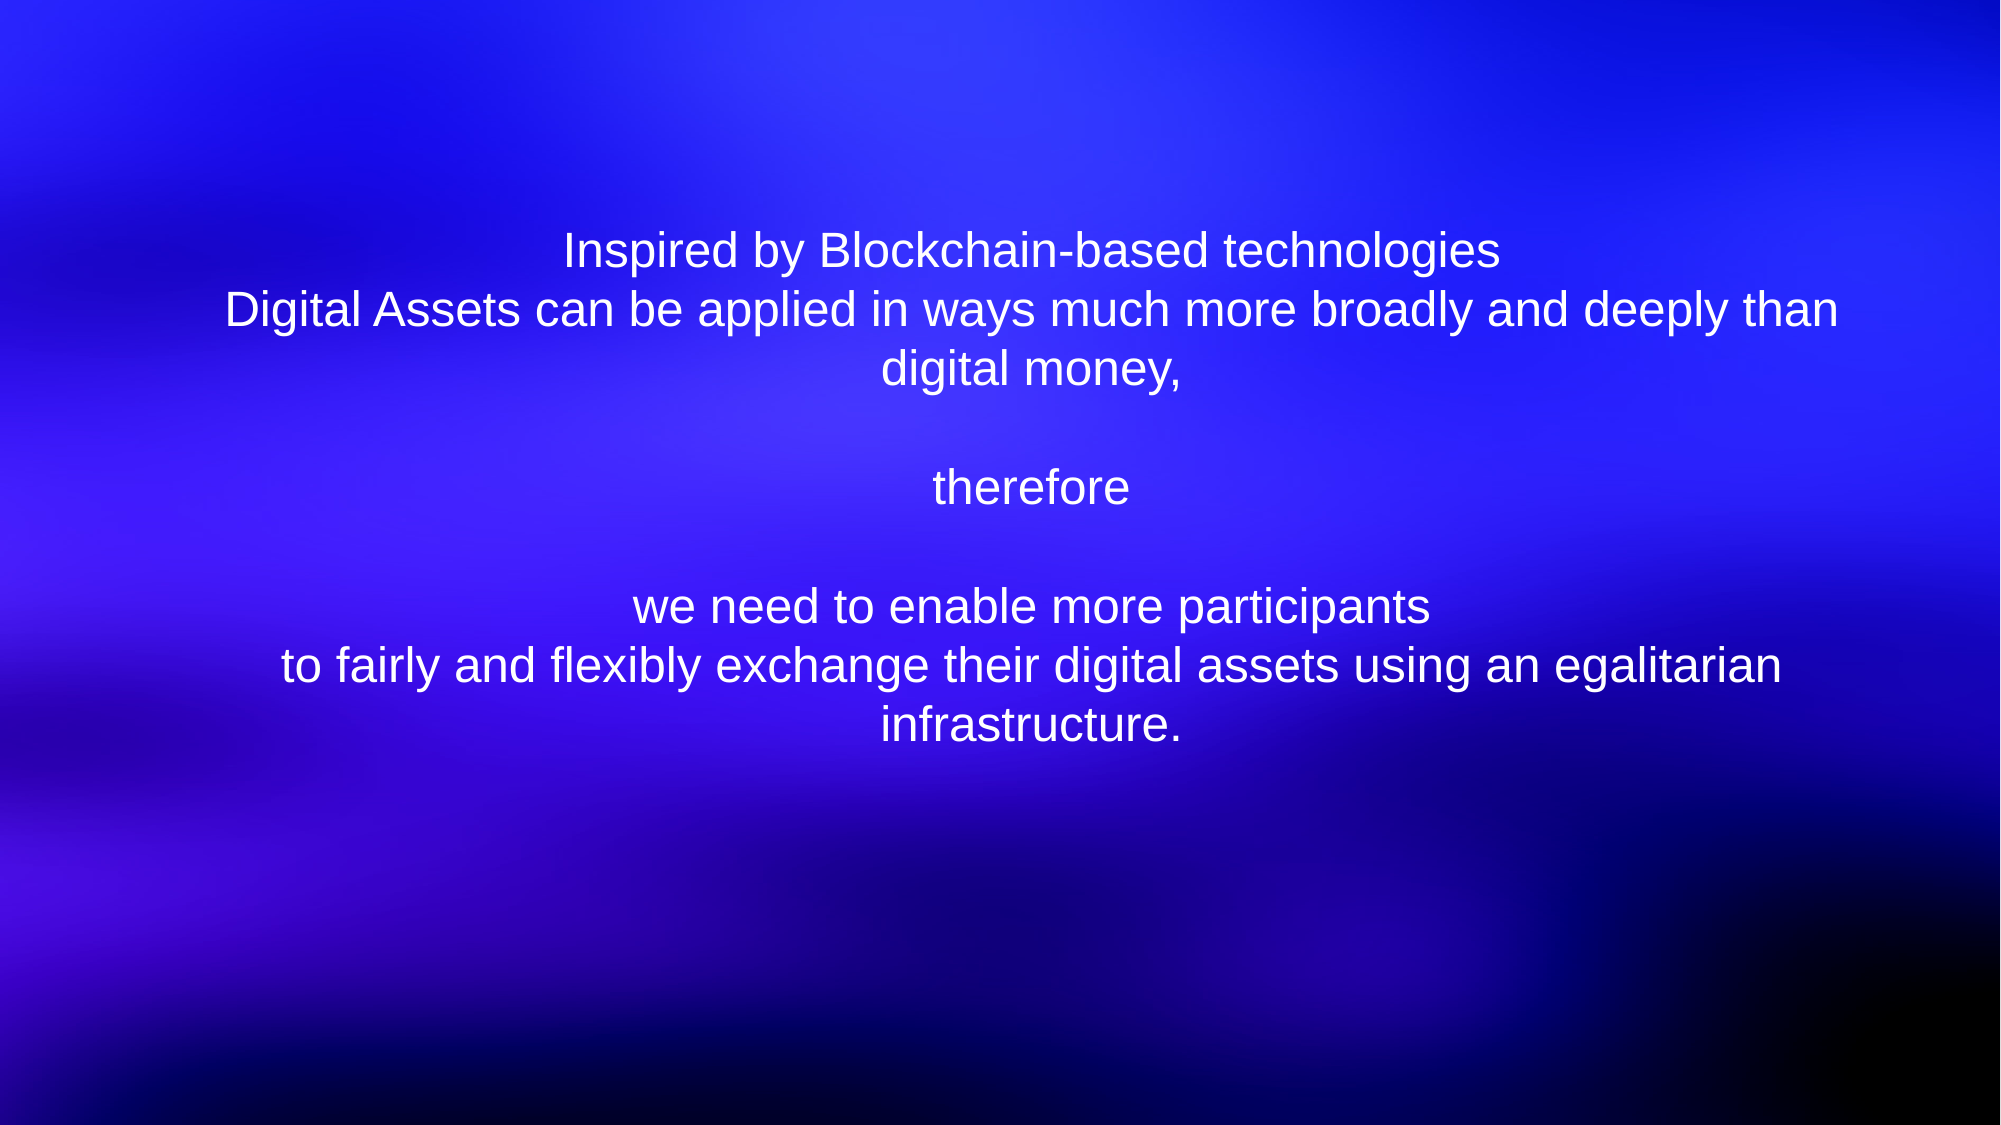

Inspired by Blockchain-based technologies
Digital Assets can be applied in ways much more broadly and deeply than digital money,

therefore

we need to enable more participants
to fairly and flexibly exchange their digital assets using an egalitarian infrastructure.